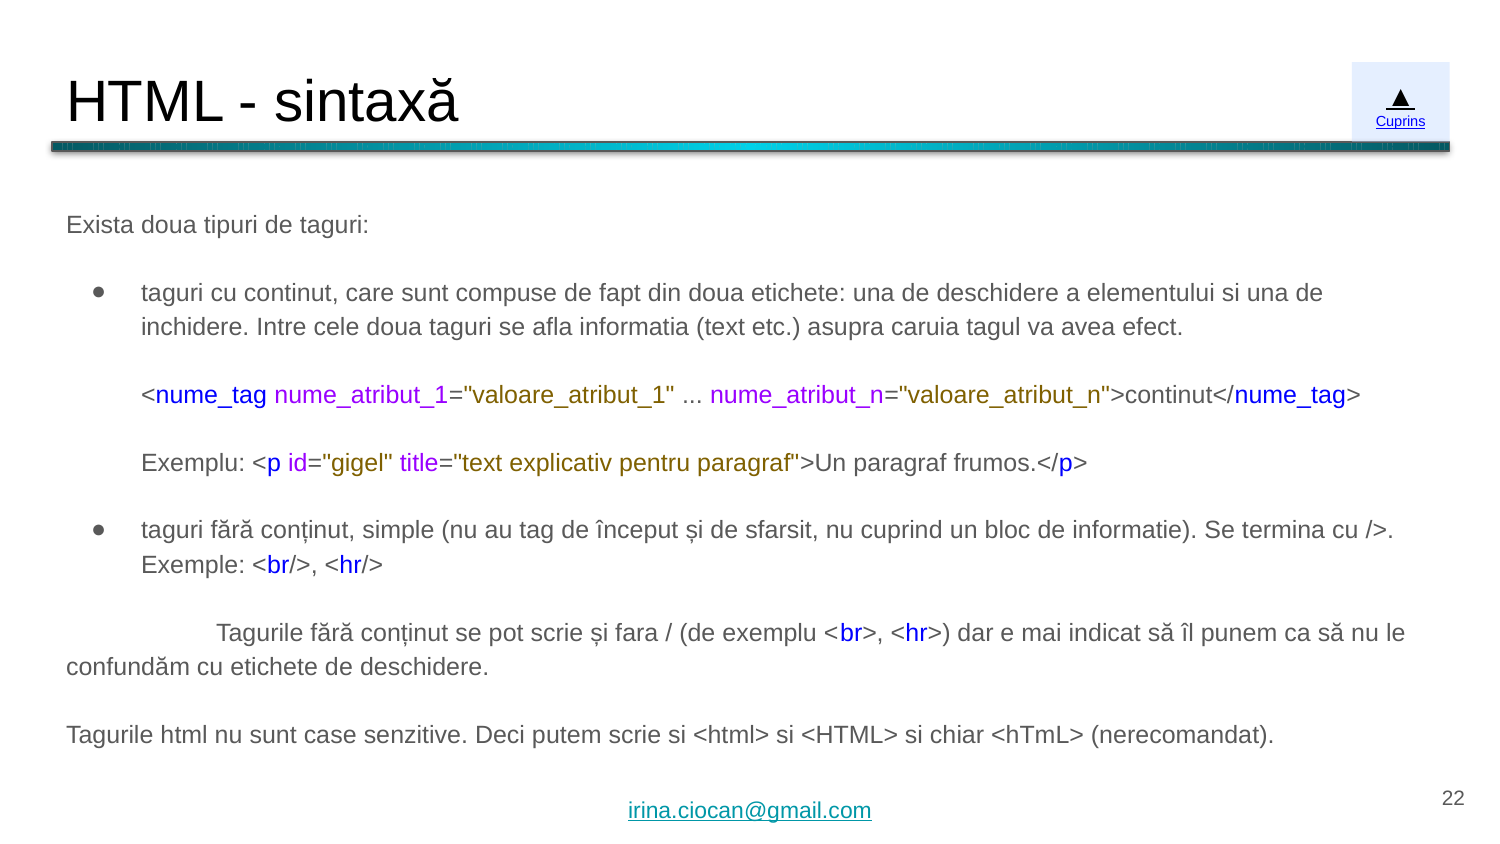

# HTML - sintaxă
▲
Cuprins

Exista doua tipuri de taguri:
taguri cu continut, care sunt compuse de fapt din doua etichete: una de deschidere a elementului si una de inchidere. Intre cele doua taguri se afla informatia (text etc.) asupra caruia tagul va avea efect.
<nume_tag nume_atribut_1="valoare_atribut_1" ... nume_atribut_n="valoare_atribut_n">continut</nume_tag>
Exemplu: <p id="gigel" title="text explicativ pentru paragraf">Un paragraf frumos.</p>
taguri fără conținut, simple (nu au tag de început și de sfarsit, nu cuprind un bloc de informatie). Se termina cu />. Exemple: <br/>, <hr/>
	Tagurile fără conținut se pot scrie și fara / (de exemplu <br>, <hr>) dar e mai indicat să îl punem ca să nu le confundăm cu etichete de deschidere.
Tagurile html nu sunt case senzitive. Deci putem scrie si <html> si <HTML> si chiar <hTmL> (nerecomandat).

22
irina.ciocan@gmail.com